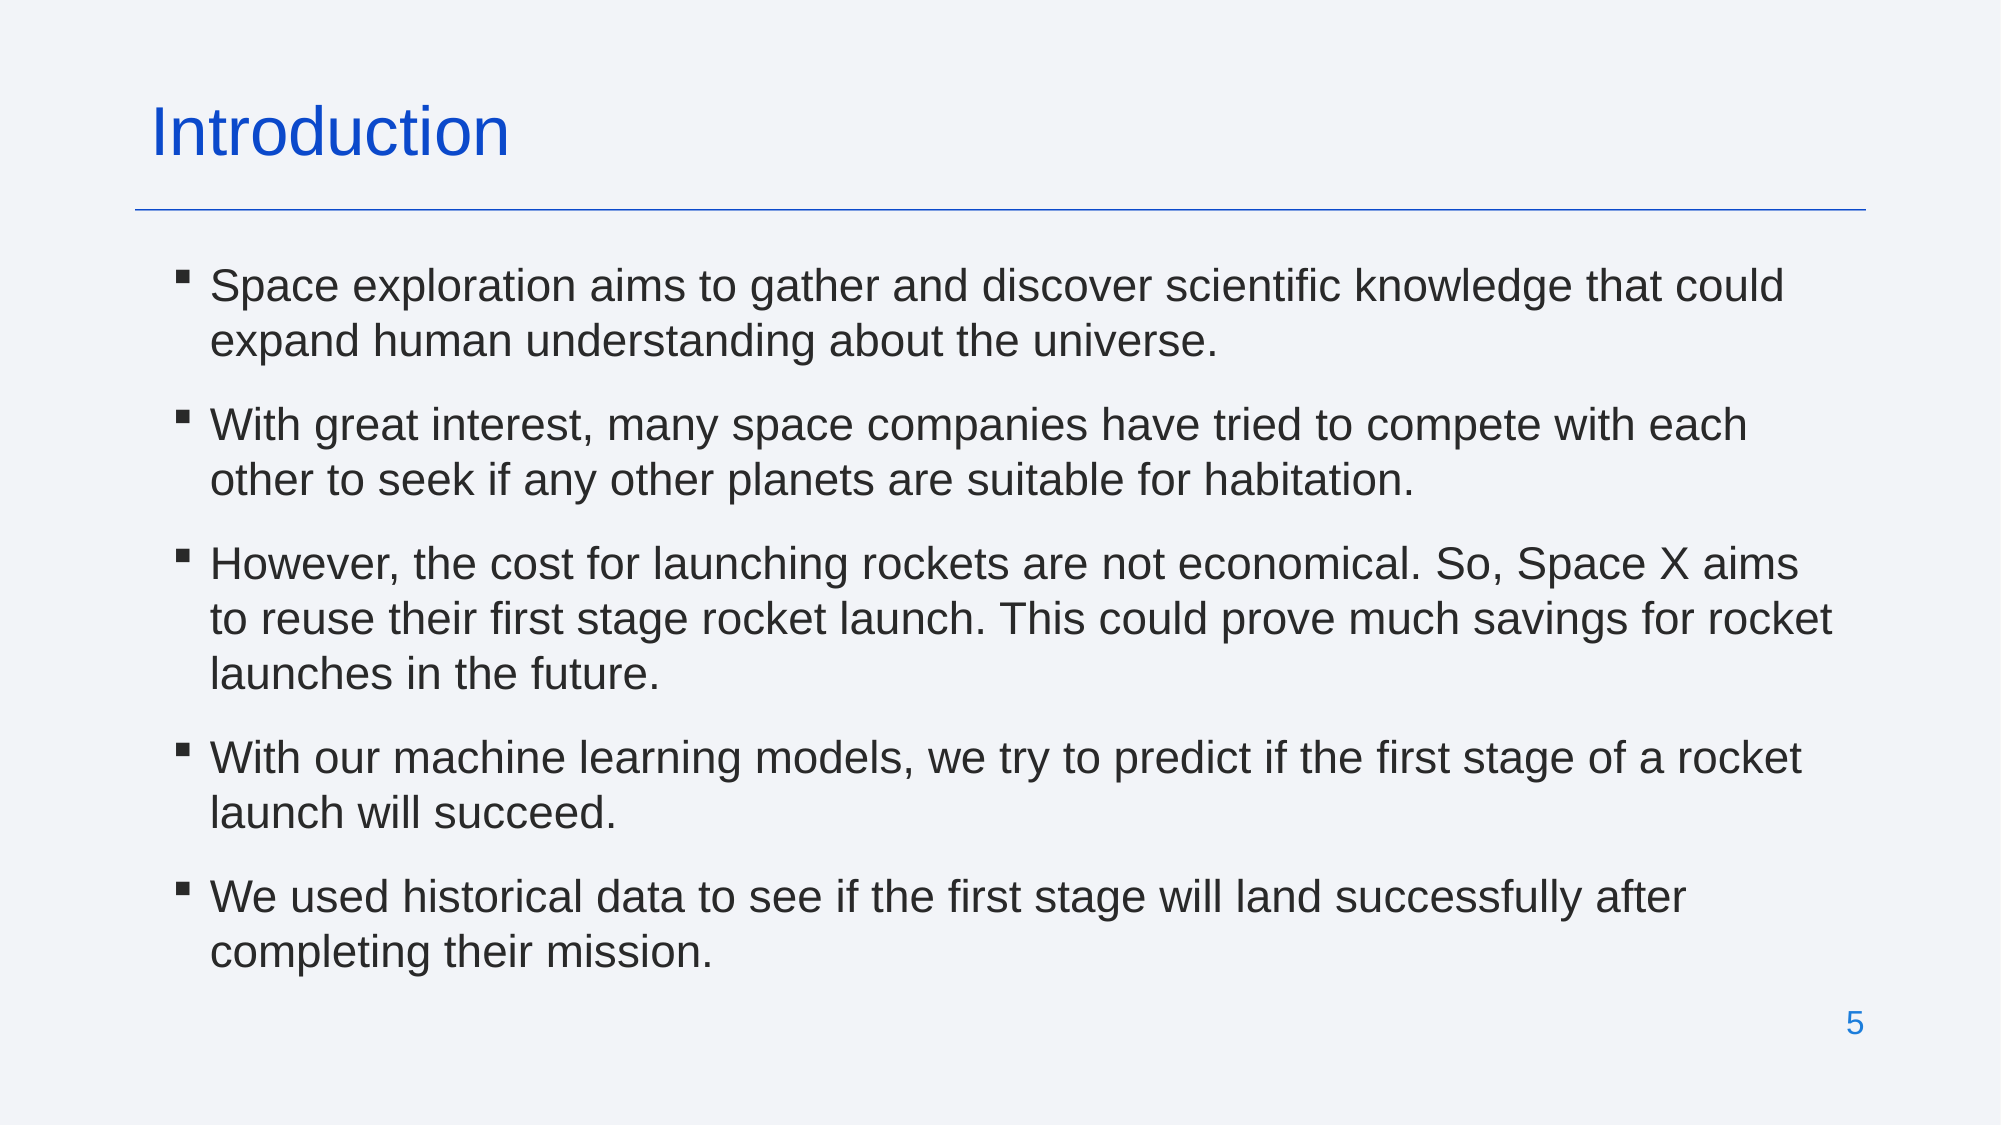

Introduction
Space exploration aims to gather and discover scientific knowledge that could expand human understanding about the universe.
With great interest, many space companies have tried to compete with each other to seek if any other planets are suitable for habitation.
However, the cost for launching rockets are not economical. So, Space X aims to reuse their first stage rocket launch. This could prove much savings for rocket launches in the future.
With our machine learning models, we try to predict if the first stage of a rocket launch will succeed.
We used historical data to see if the first stage will land successfully after completing their mission.
5